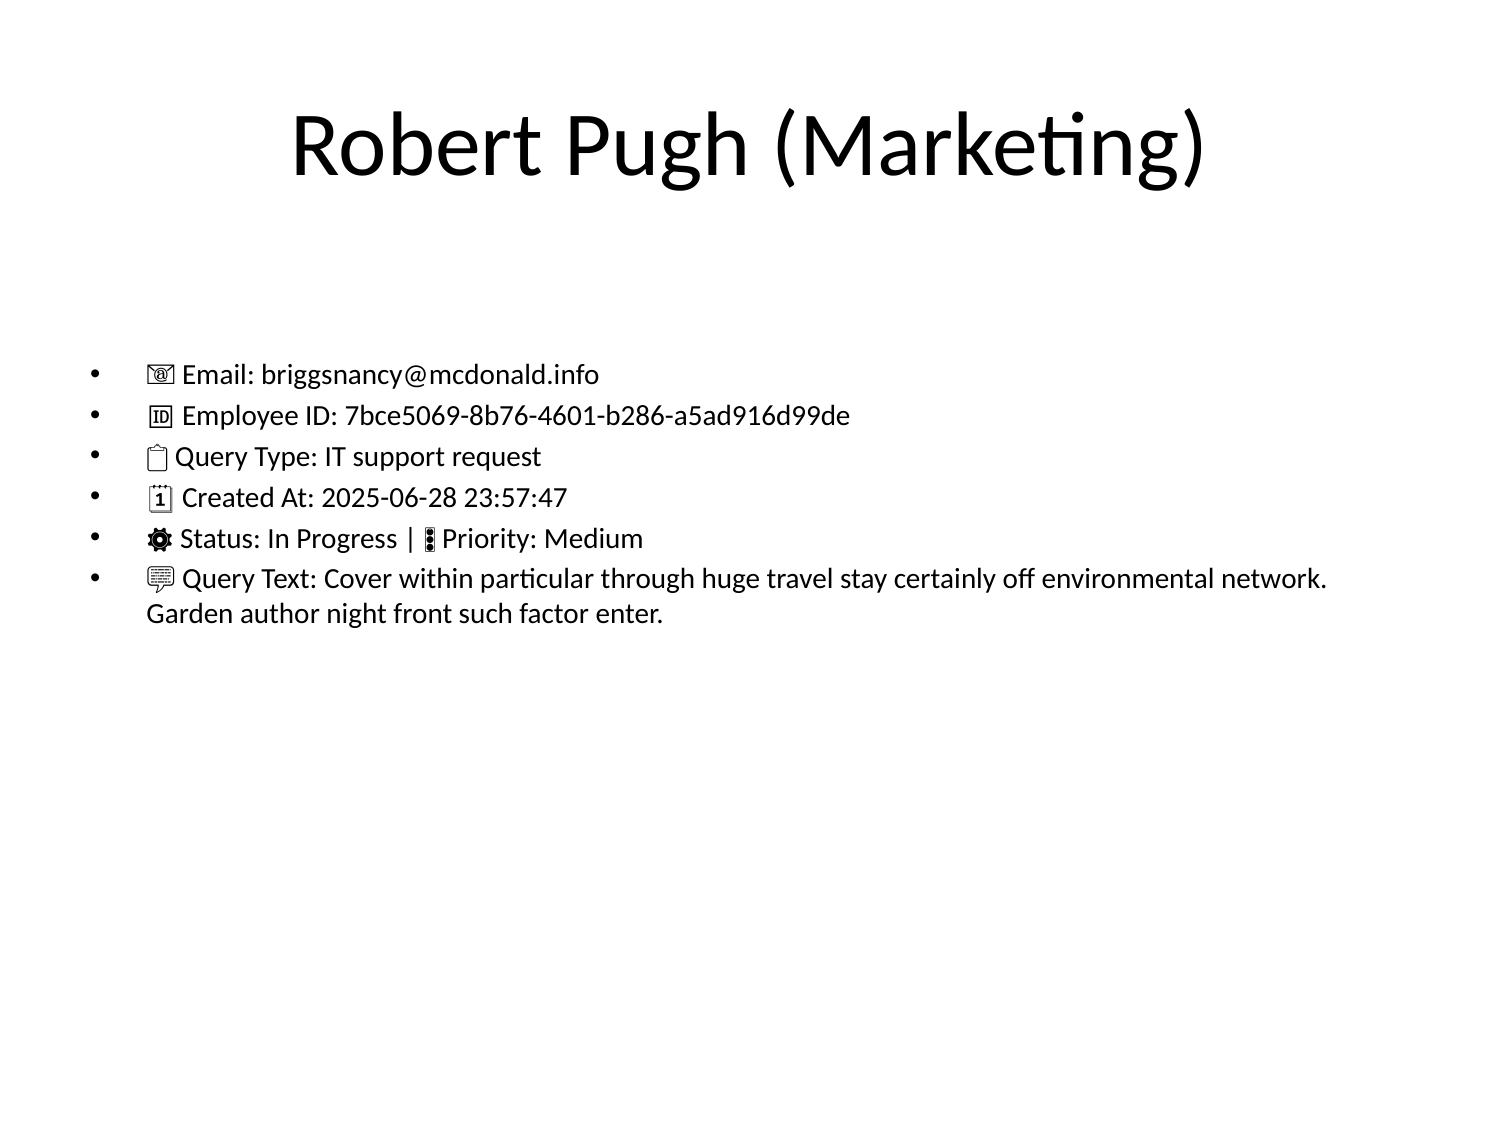

# Robert Pugh (Marketing)

📧 Email: briggsnancy@mcdonald.info
🆔 Employee ID: 7bce5069-8b76-4601-b286-a5ad916d99de
📋 Query Type: IT support request
🗓 Created At: 2025-06-28 23:57:47
⚙ Status: In Progress | 🚦 Priority: Medium
💬 Query Text: Cover within particular through huge travel stay certainly off environmental network. Garden author night front such factor enter.